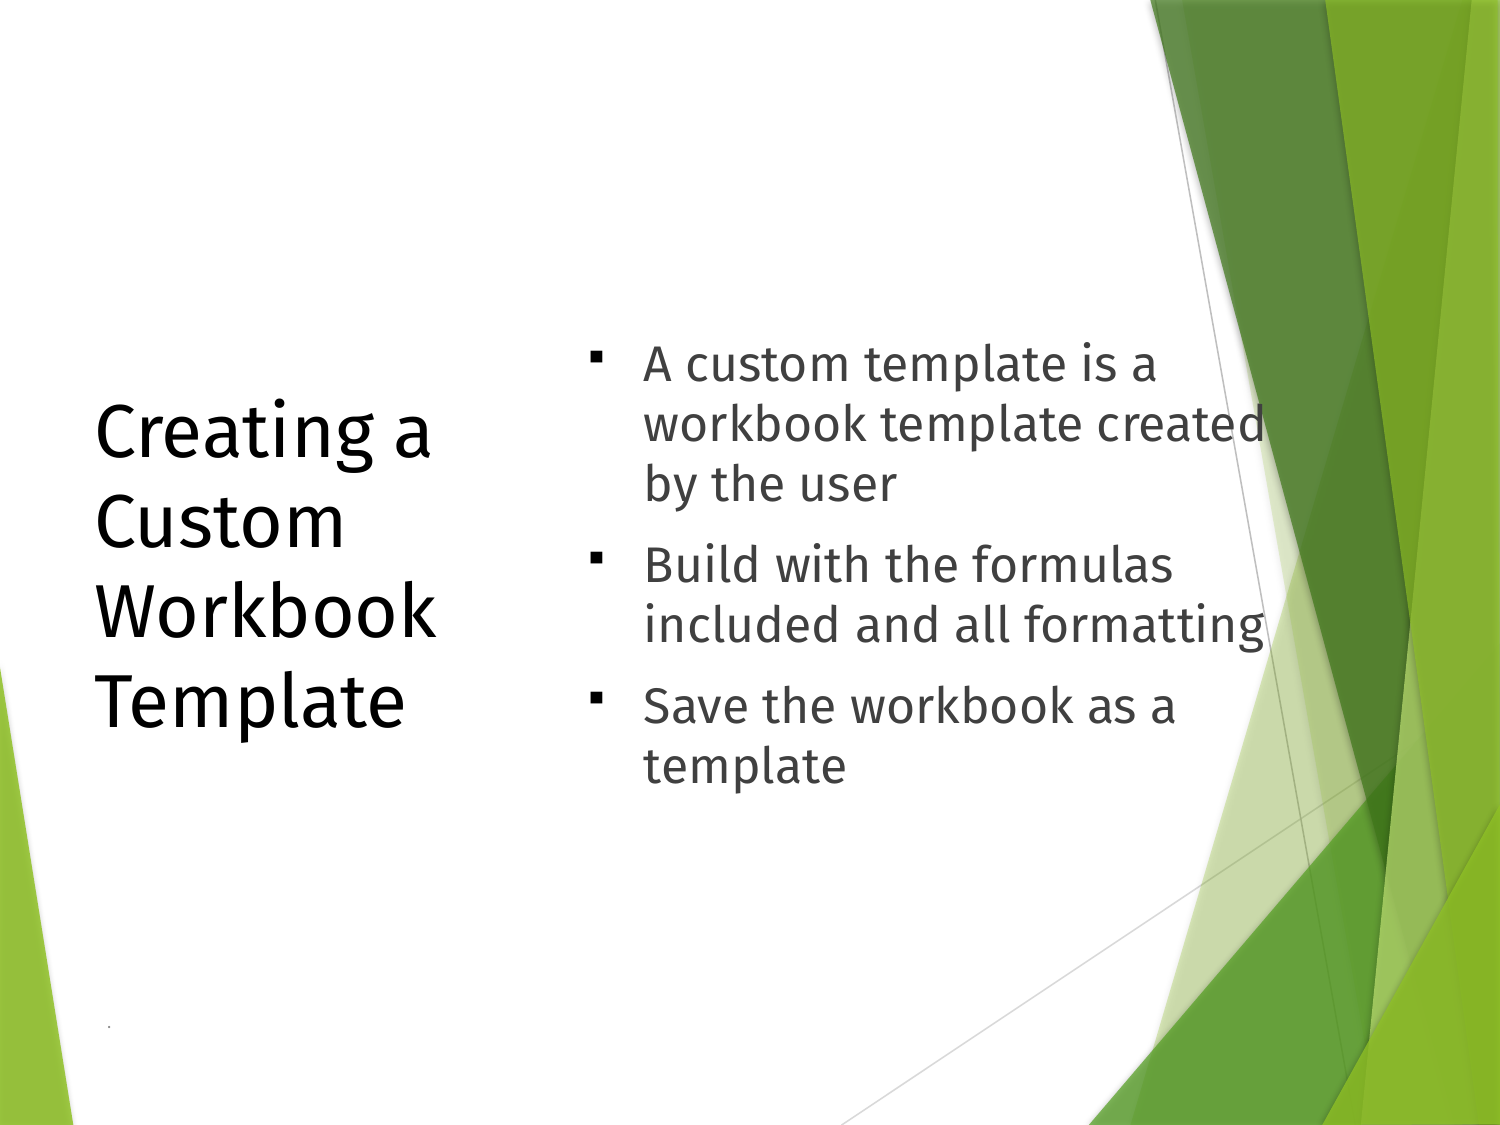

# Creating a Custom Workbook Template
A custom template is a workbook template created by the user
Build with the formulas included and all formatting
Save the workbook as a template
  .